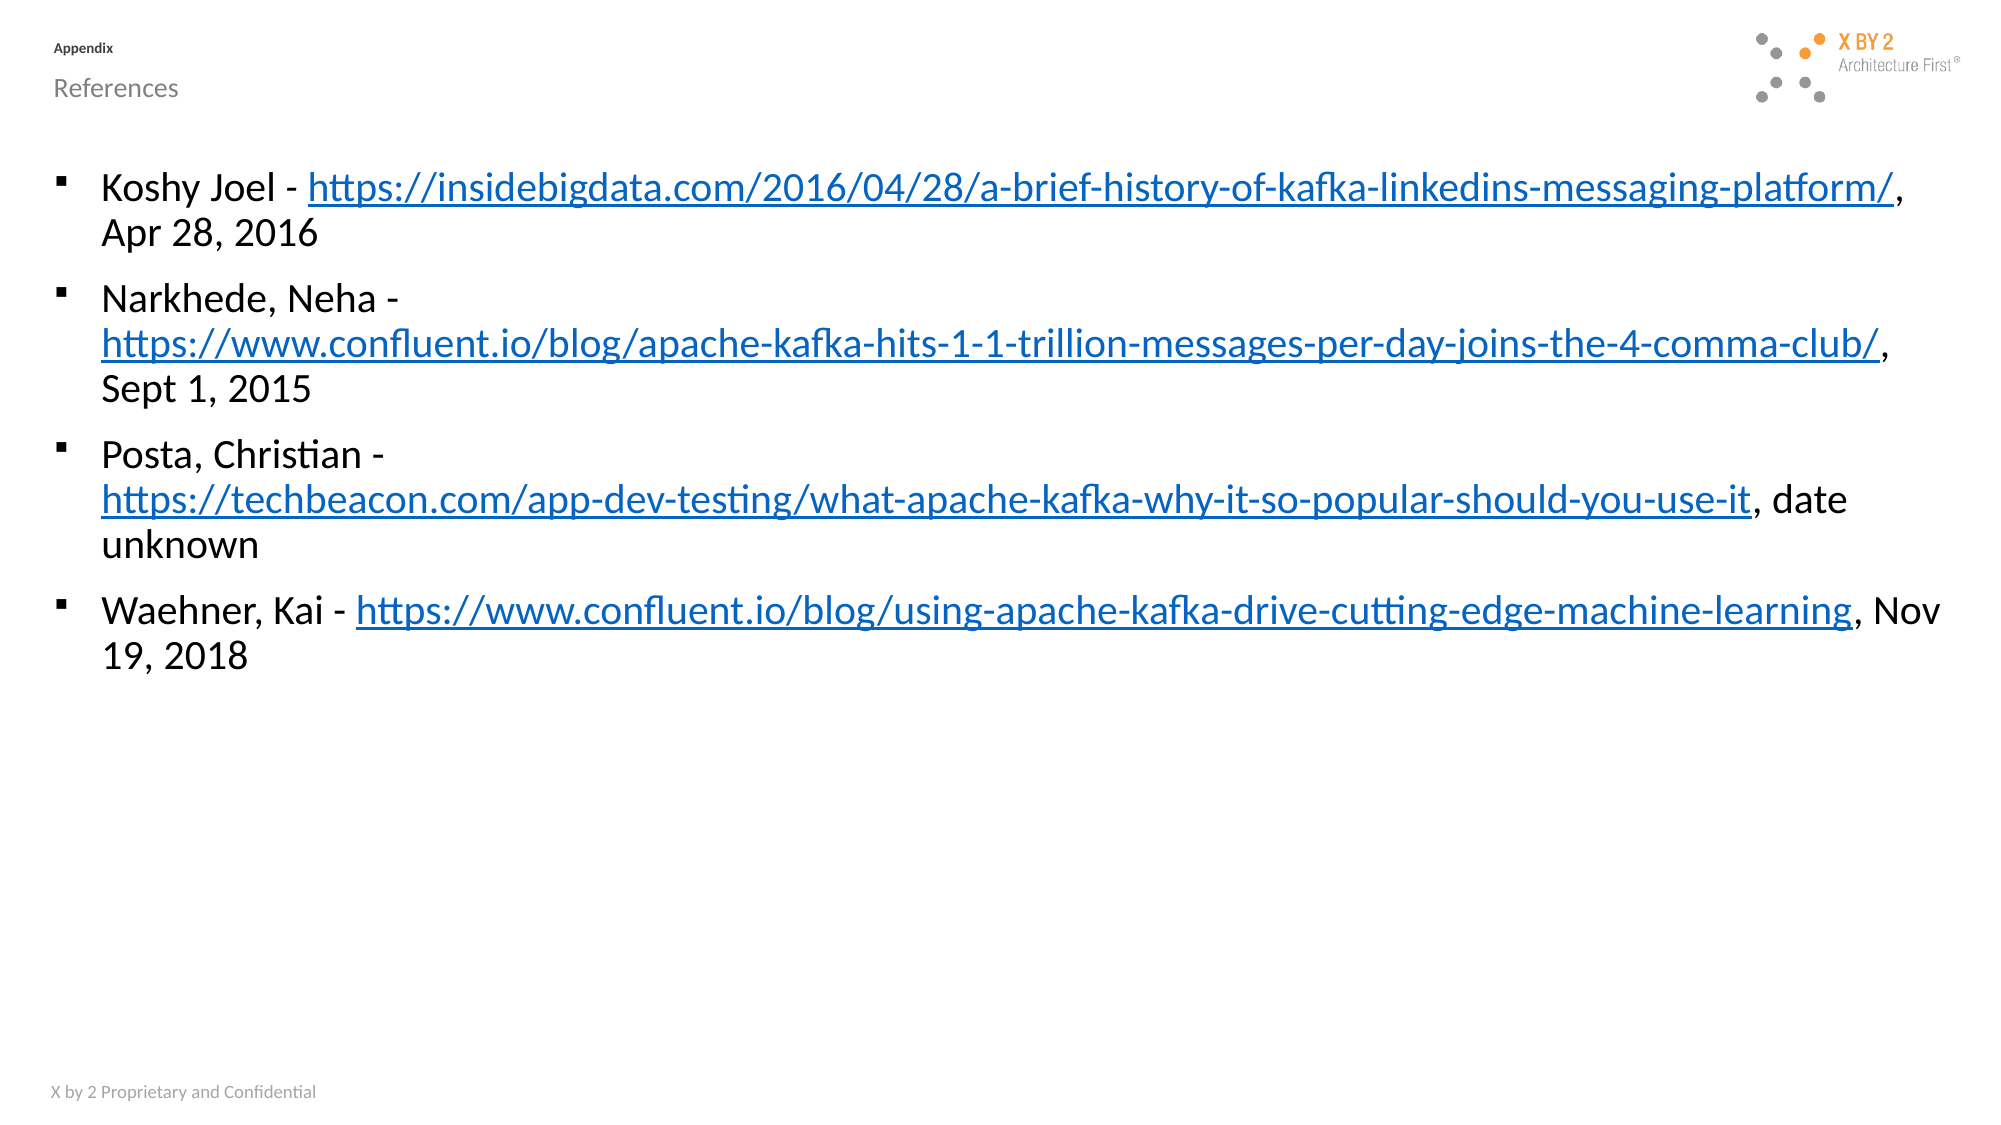

# Appendix
References
Koshy Joel - https://insidebigdata.com/2016/04/28/a-brief-history-of-kafka-linkedins-messaging-platform/, Apr 28, 2016
Narkhede, Neha - https://www.confluent.io/blog/apache-kafka-hits-1-1-trillion-messages-per-day-joins-the-4-comma-club/, Sept 1, 2015
Posta, Christian - https://techbeacon.com/app-dev-testing/what-apache-kafka-why-it-so-popular-should-you-use-it, date unknown
Waehner, Kai - https://www.confluent.io/blog/using-apache-kafka-drive-cutting-edge-machine-learning, Nov 19, 2018